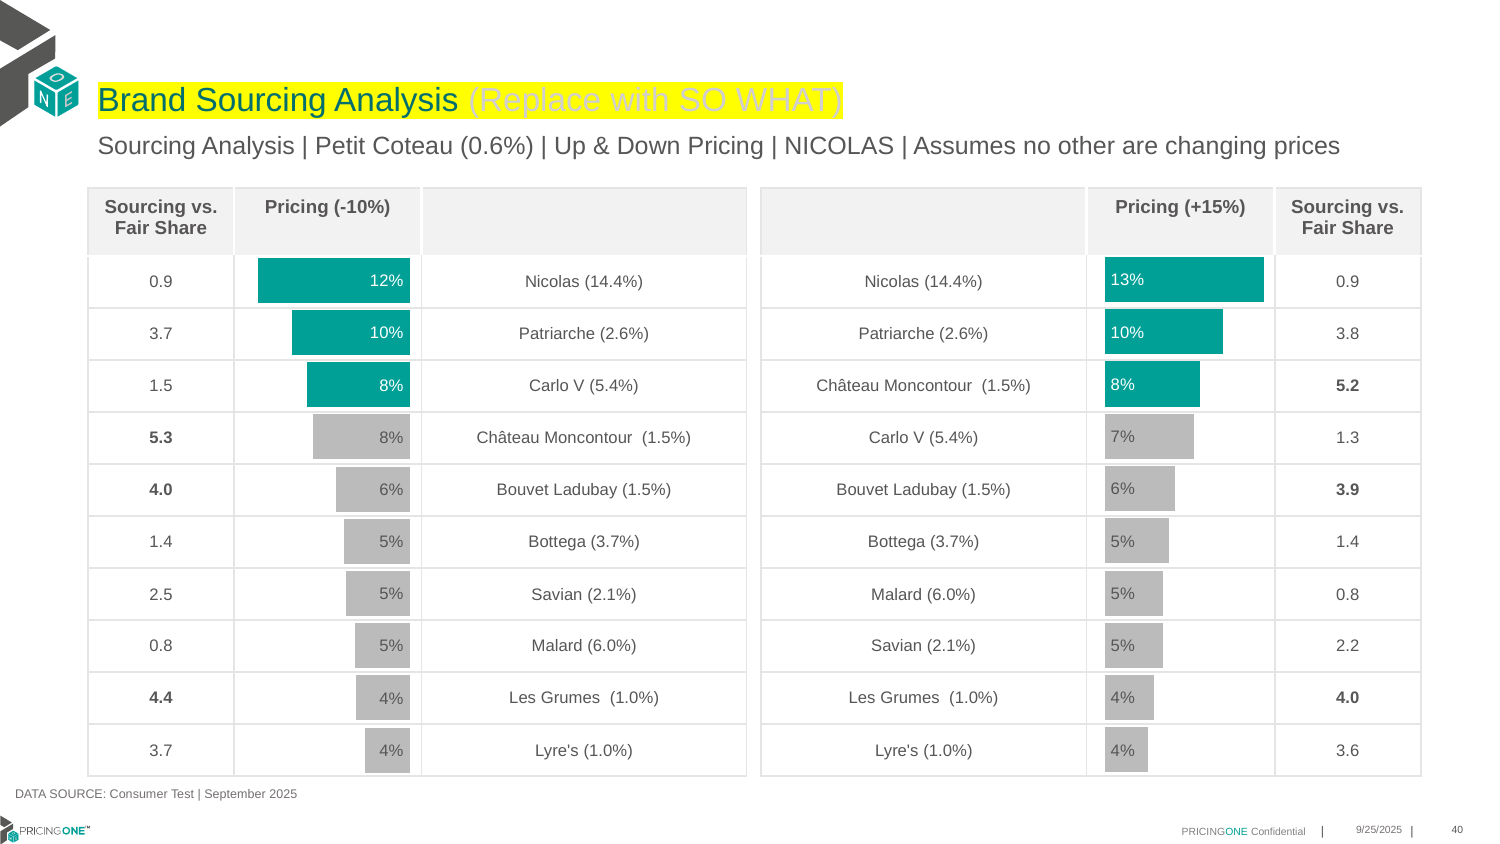

# Brand Sourcing Analysis (Replace with SO WHAT)
Sourcing Analysis | Petit Coteau (0.6%) | Up & Down Pricing | NICOLAS | Assumes no other are changing prices
| Sourcing vs. Fair Share | Pricing (-10%) |  |
| --- | --- | --- |
| 0.9 |  | Nicolas (14.4%) |
| 3.7 |  | Patriarche (2.6%) |
| 1.5 |  | Carlo V (5.4%) |
| 5.3 |  | Château Moncontour (1.5%) |
| 4.0 |  | Bouvet Ladubay (1.5%) |
| 1.4 |  | Bottega (3.7%) |
| 2.5 |  | Savian (2.1%) |
| 0.8 |  | Malard (6.0%) |
| 4.4 |  | Les Grumes (1.0%) |
| 3.7 |  | Lyre's (1.0%) |
|  | Pricing (+15%) | Sourcing vs. Fair Share |
| --- | --- | --- |
| Nicolas (14.4%) |  | 0.9 |
| Patriarche (2.6%) |  | 3.8 |
| Château Moncontour (1.5%) |  | 5.2 |
| Carlo V (5.4%) |  | 1.3 |
| Bouvet Ladubay (1.5%) |  | 3.9 |
| Bottega (3.7%) |  | 1.4 |
| Malard (6.0%) |  | 0.8 |
| Savian (2.1%) |  | 2.2 |
| Les Grumes (1.0%) |  | 4.0 |
| Lyre's (1.0%) |  | 3.6 |

### Chart

| Category | Petit Coteau (0.6%) |
|---|---|
| Nicolas (14.4%) | 0.13059742332283336 |
| Patriarche (2.6%) | 0.09731191917767149 |
| Château Moncontour  (1.5%) | 0.07824546834355853 |
| Carlo V (5.4%) | 0.0737033680463797 |
| Bouvet Ladubay (1.5%) | 0.057871892567007886 |
| Bottega (3.7%) | 0.052628272619729084 |
| Malard (6.0%) | 0.047941805074515384 |
| Savian (2.1%) | 0.047483218039754166 |
| Les Grumes  (1.0%) | 0.04013905730010982 |
| Lyre's (1.0%) | 0.03536095833595886 |

### Chart

| Category | Petit Coteau (0.6%) |
|---|---|
| Nicolas (14.4%) | 0.1239612562864097 |
| Patriarche (2.6%) | 0.09646070477173019 |
| Carlo V (5.4%) | 0.08424719810461175 |
| Château Moncontour  (1.5%) | 0.07928940817871974 |
| Bouvet Ladubay (1.5%) | 0.060379132380387224 |
| Bottega (3.7%) | 0.05361620103243879 |
| Savian (2.1%) | 0.05275112166363447 |
| Malard (6.0%) | 0.045428346599227384 |
| Les Grumes  (1.0%) | 0.04430903579378999 |
| Lyre's (1.0%) | 0.036560372268388416 |
DATA SOURCE: Consumer Test | September 2025

9/25/2025
40